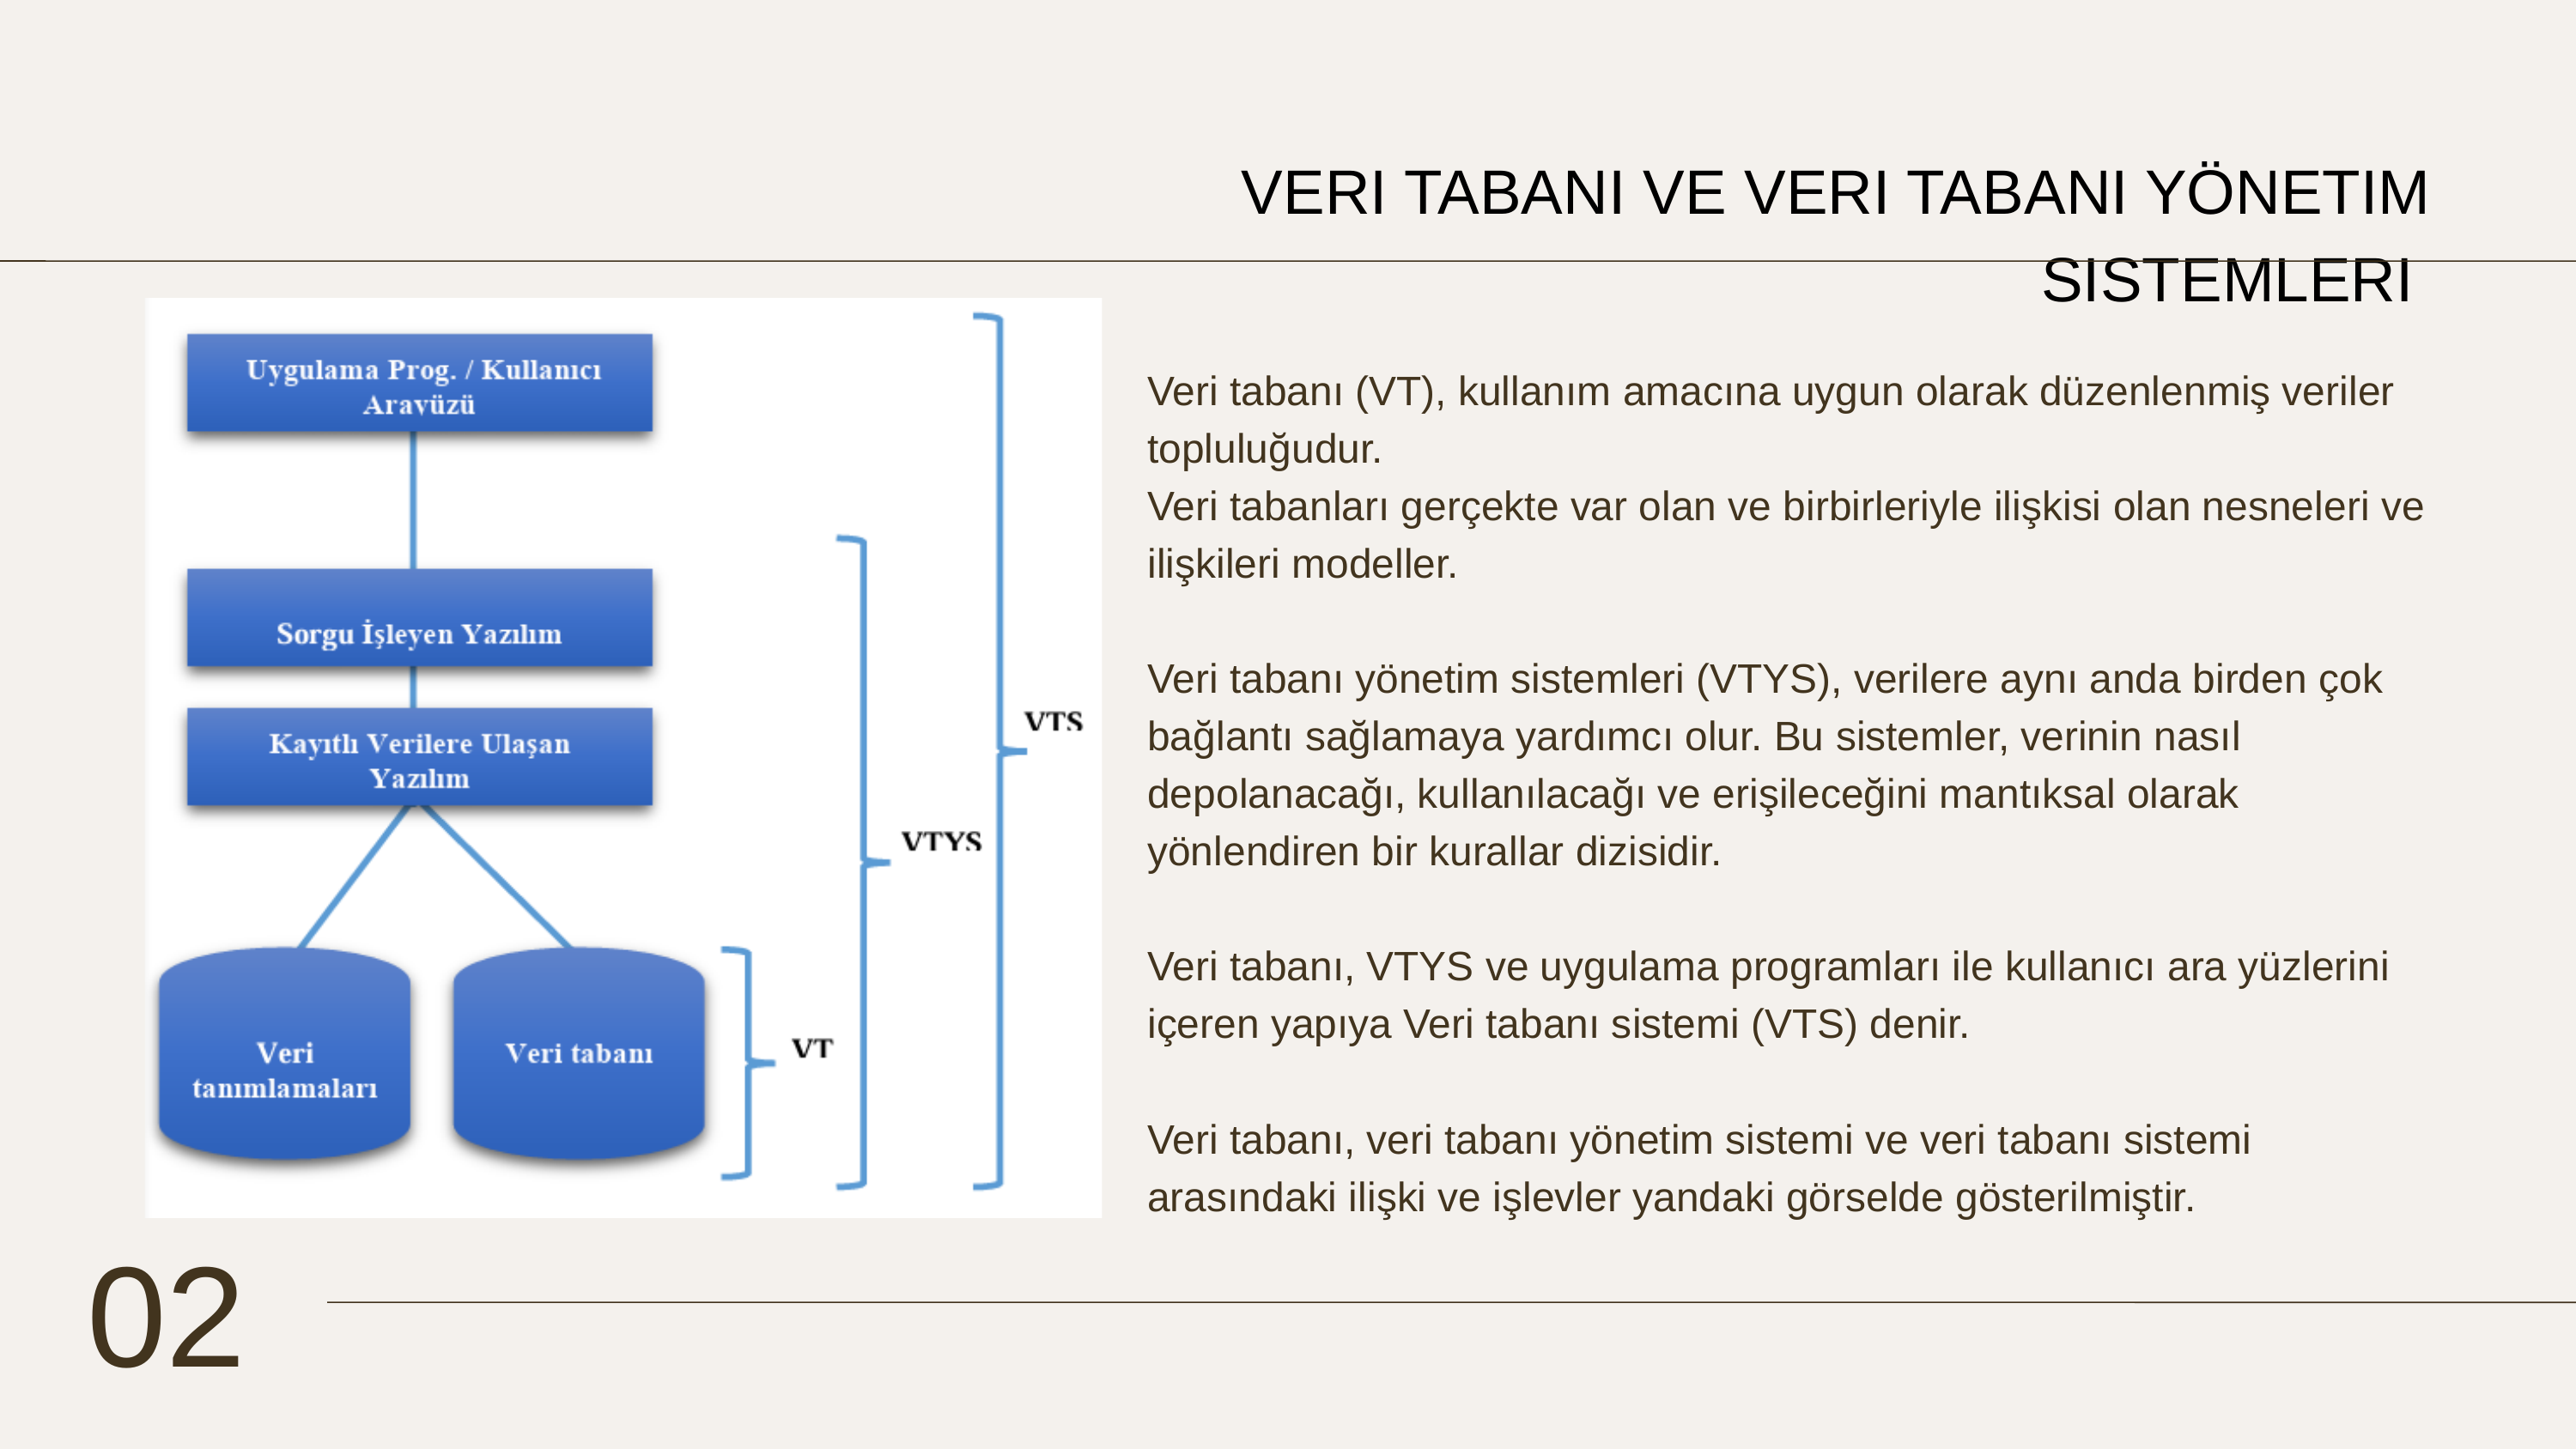

VERI TABANI VE VERI TABANI YÖNETIM SISTEMLERI

Veri tabanı (VT), kullanım amacına uygun olarak düzenlenmiş veriler topluluğudur.
Veri tabanları gerçekte var olan ve birbirleriyle ilişkisi olan nesneleri ve ilişkileri modeller.

Veri tabanı yönetim sistemleri (VTYS), verilere aynı anda birden çok bağlantı sağlamaya yardımcı olur. Bu sistemler, verinin nasıl depolanacağı, kullanılacağı ve erişileceğini mantıksal olarak yönlendiren bir kurallar dizisidir.

Veri tabanı, VTYS ve uygulama programları ile kullanıcı ara yüzlerini içeren yapıya Veri tabanı sistemi (VTS) denir.

Veri tabanı, veri tabanı yönetim sistemi ve veri tabanı sistemi arasındaki ilişki ve işlevler yandaki görselde gösterilmiştir.
02